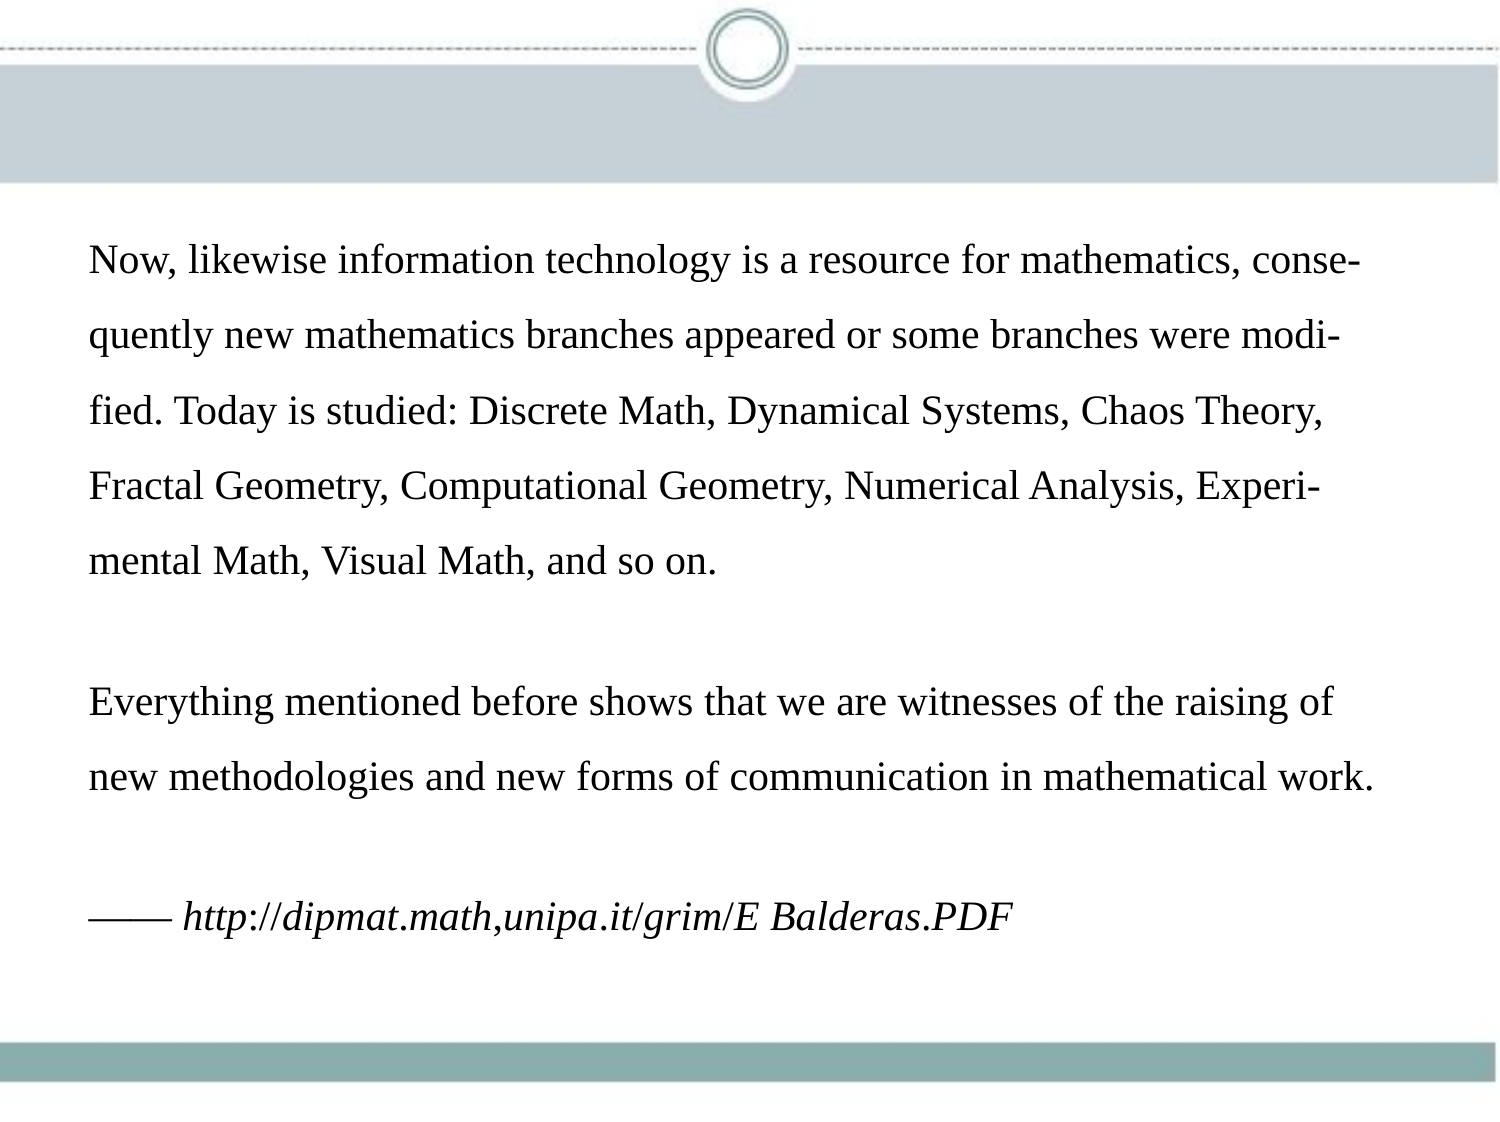

Now, likewise information technology is a resource for mathematics, conse-
quently new mathematics branches appeared or some branches were modi-
fied. Today is studied: Discrete Math, Dynamical Systems, Chaos Theory,
Fractal Geometry, Computational Geometry, Numerical Analysis, Experi-
mental Math, Visual Math, and so on.
Everything mentioned before shows that we are witnesses of the raising of
new methodologies and new forms of communication in mathematical work.
—— http://dipmat.math,unipa.it/grim/E Balderas.PDF